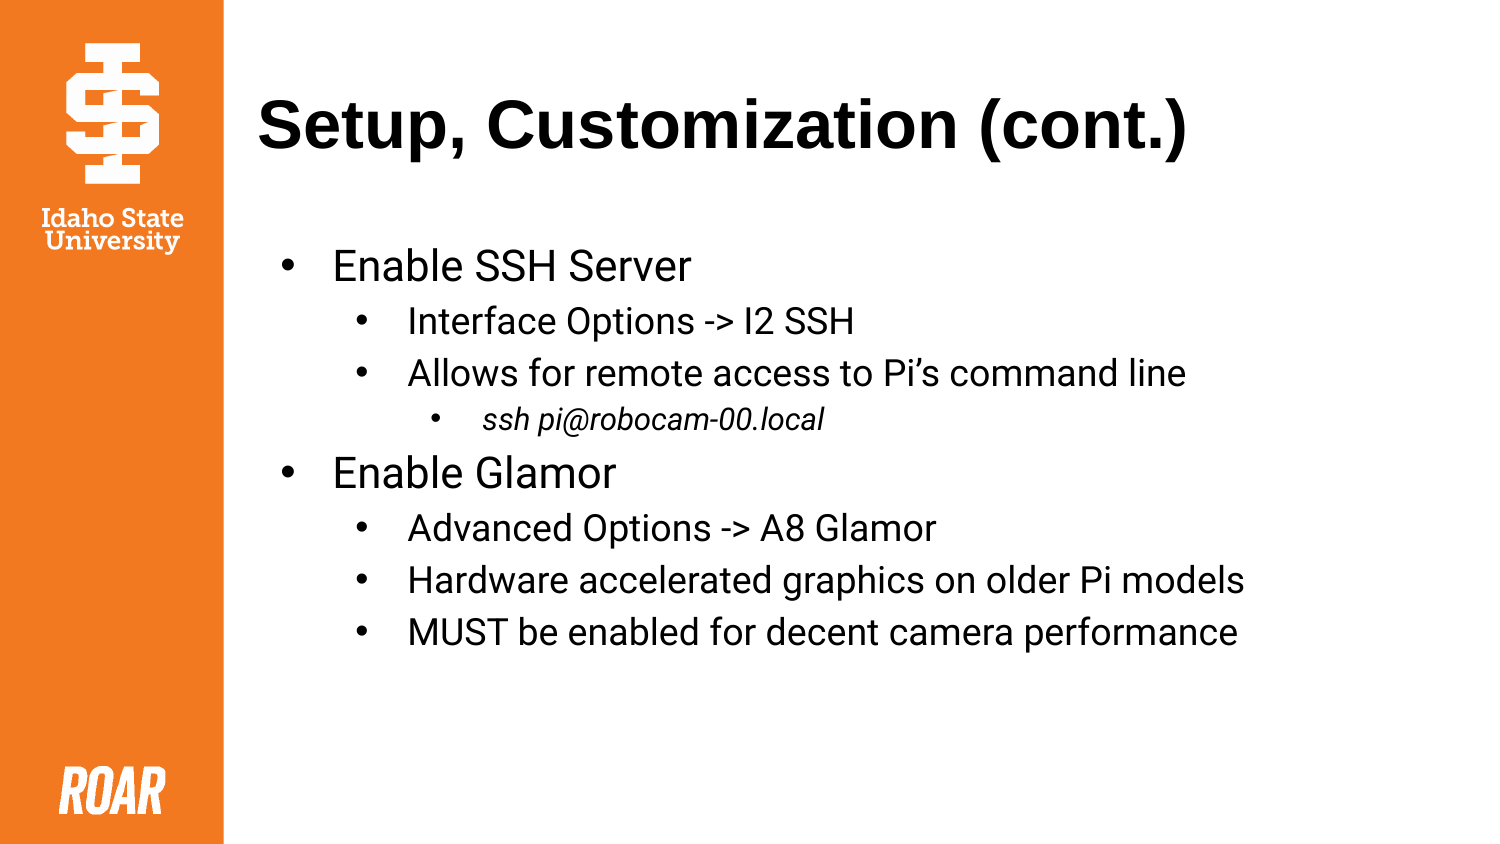

# Setup, Customization (cont.)
Enable SSH Server
Interface Options -> I2 SSH
Allows for remote access to Pi’s command line
ssh pi@robocam-00.local
Enable Glamor
Advanced Options -> A8 Glamor
Hardware accelerated graphics on older Pi models
MUST be enabled for decent camera performance